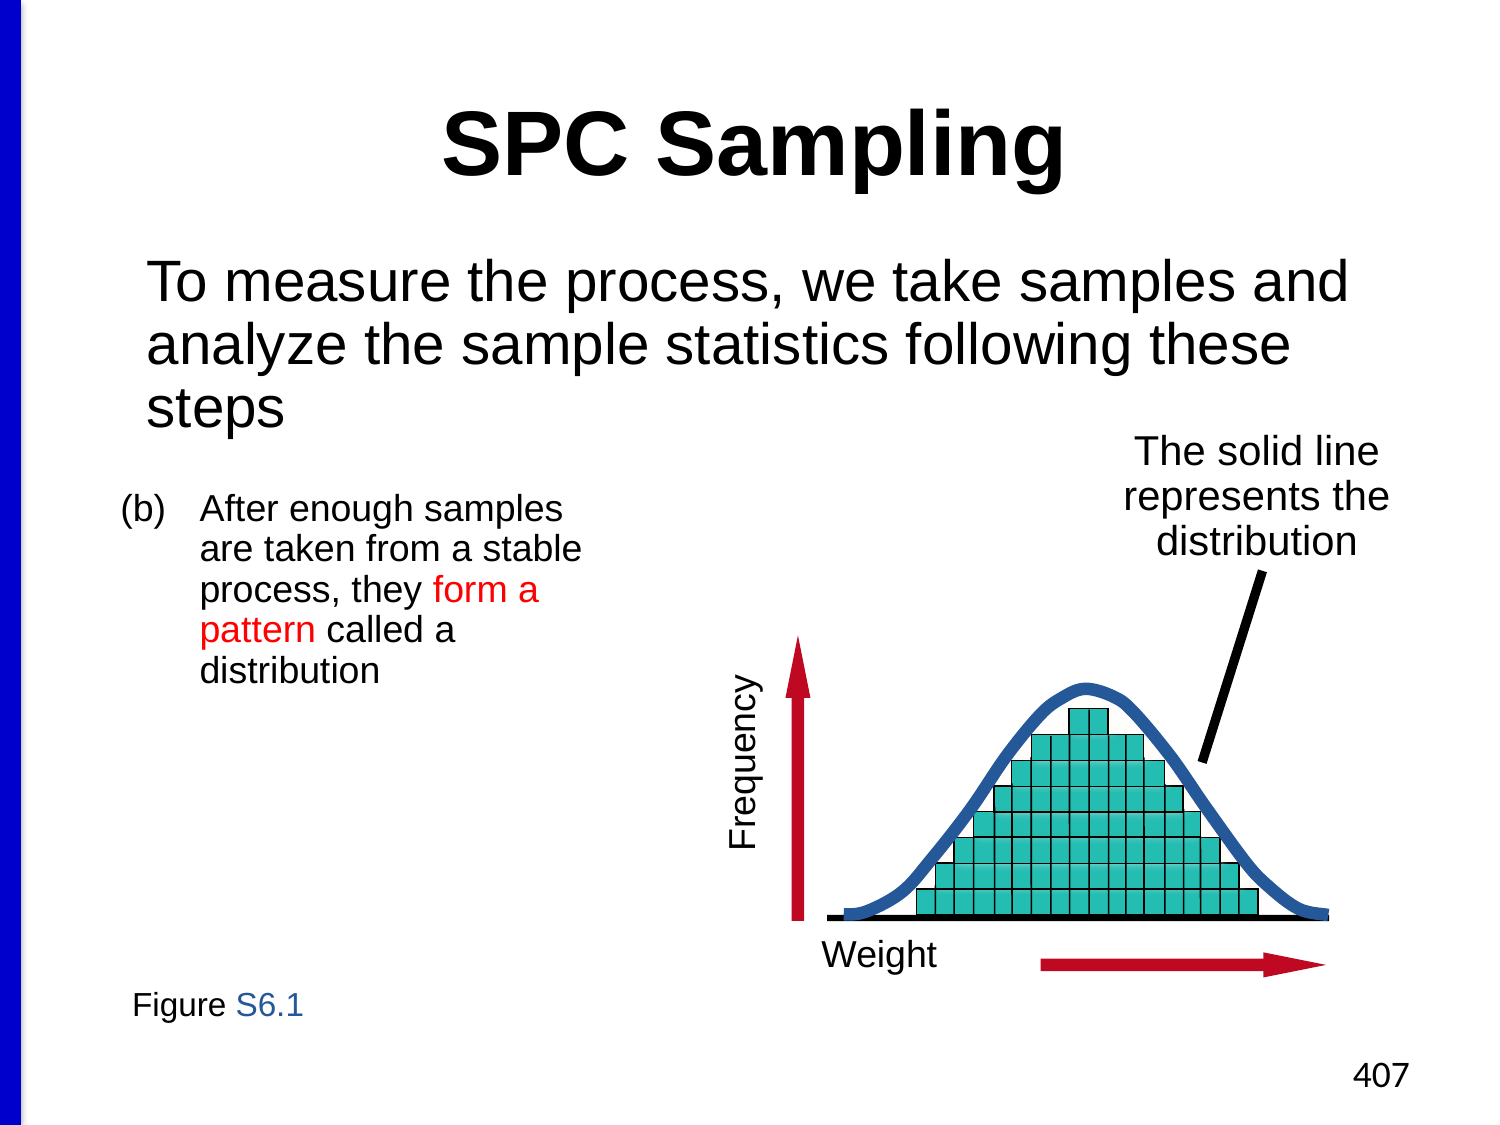

# SPC Sampling
To measure the process, we take samples and analyze the sample statistics following these steps
The solid line represents the distribution

(b)	After enough samples are taken from a stable process, they form a pattern called a distribution

Frequency

Weight
Figure S6.1
407